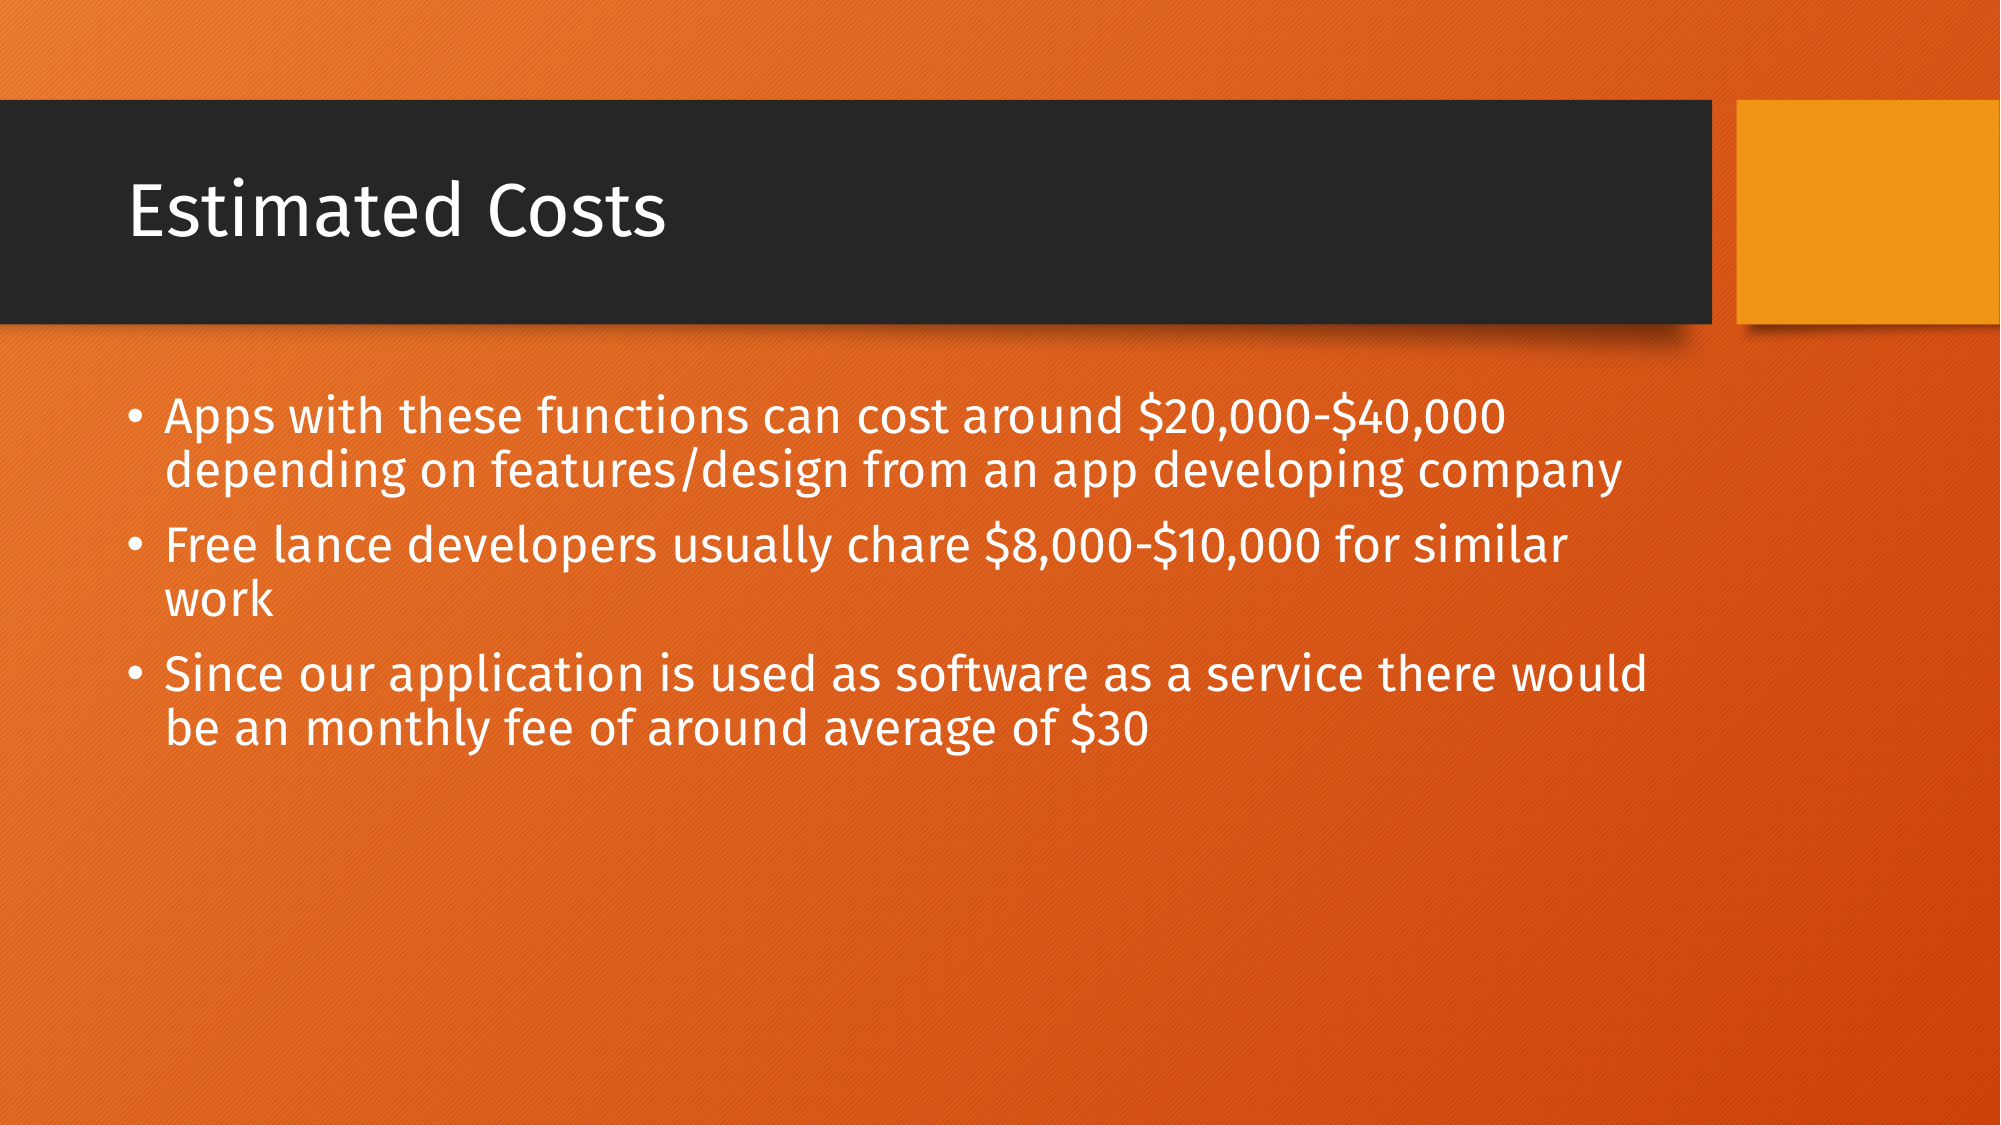

# Estimated Costs
Apps with these functions can cost around $20,000-$40,000 depending on features/design from an app developing company
Free lance developers usually chare $8,000-$10,000 for similar work
Since our application is used as software as a service there would be an monthly fee of around average of $30